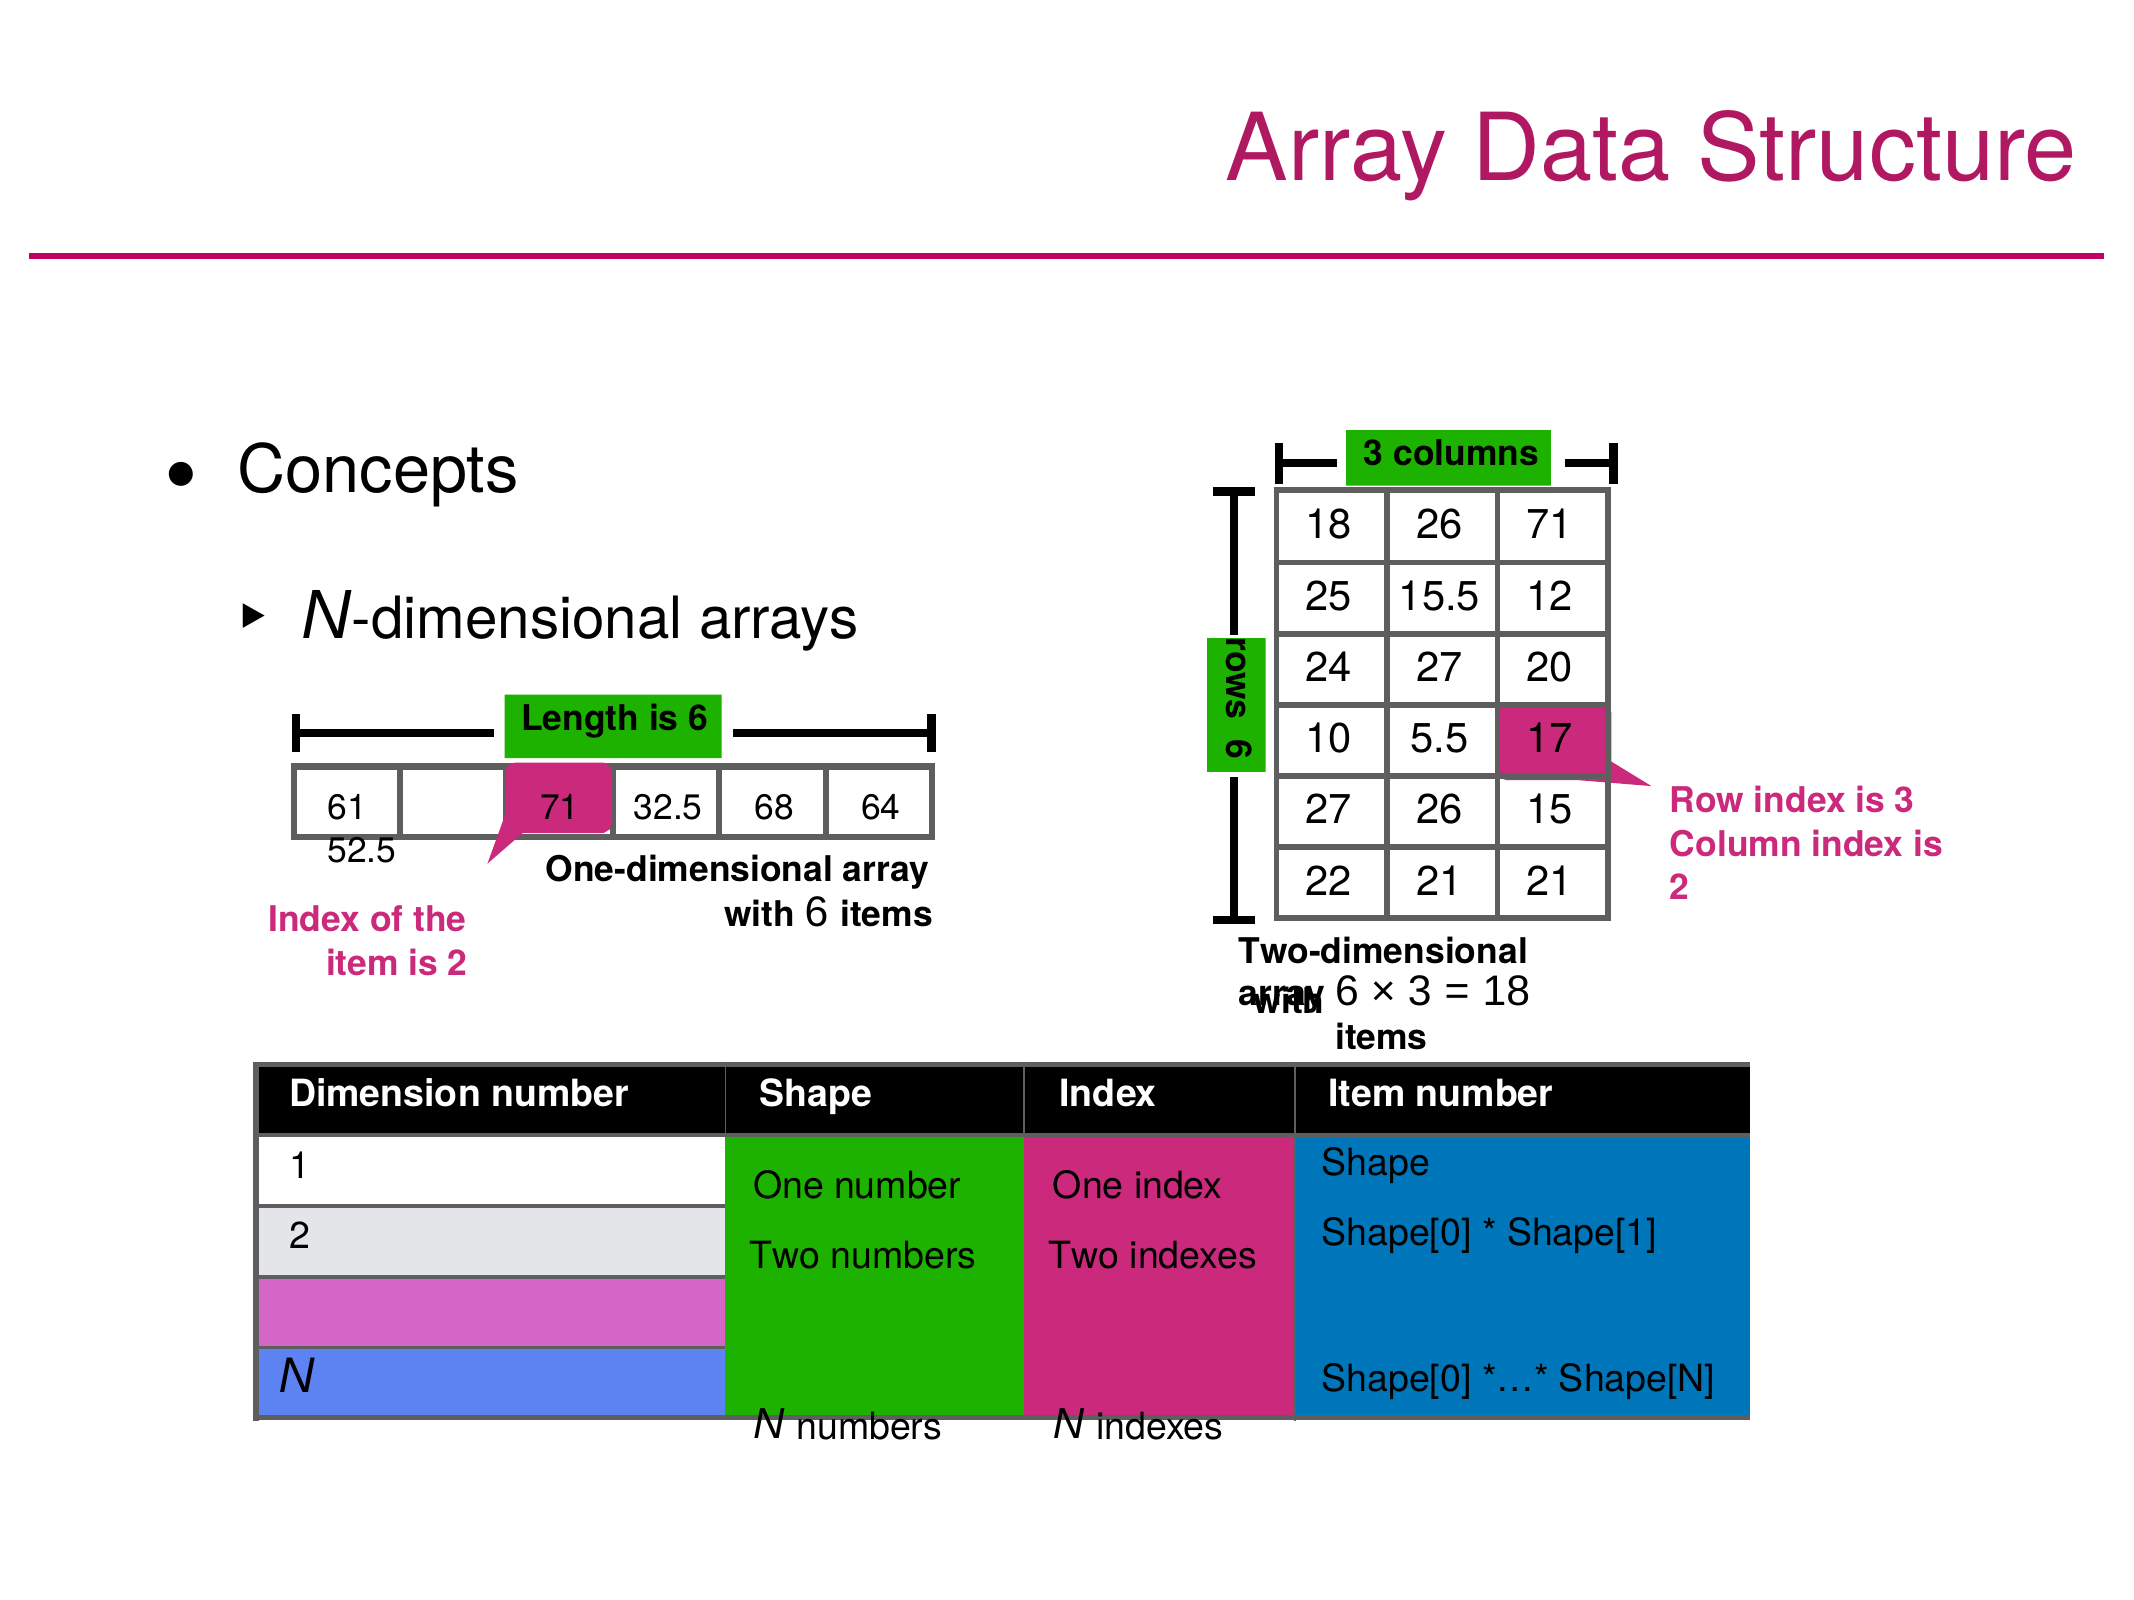

# Array Data Structure

Concepts
N-dimensional arrays

3 columns

| 18 | 26 | 71 |
| --- | --- | --- |
| 25 | 15.5 | 12 |
| 24 | 27 | 20 |
| 10 | 5.5 | 17 |
| 27 | 26 | 15 |
| 22 | 21 | 21 |

Length is 6
rows  6

Row index is 3 Column index is 2

61	52.5
Index of the item is 2
71	32.5	68	64
One-dimensional array

with 6 items

Two-dimensional array
6 × 3 = 18 items
with
| Dimension number | Shape | Index | Item number |
| --- | --- | --- | --- |
| 1 |  |  |  |
| 2 |  |  |  |
|  |  |  |  |
| N |  |  |  |
One number Two numbers

N numbers
One index Two indexes

N indexes
Shape
Shape[0] * Shape[1]

Shape[0] *…* Shape[N]